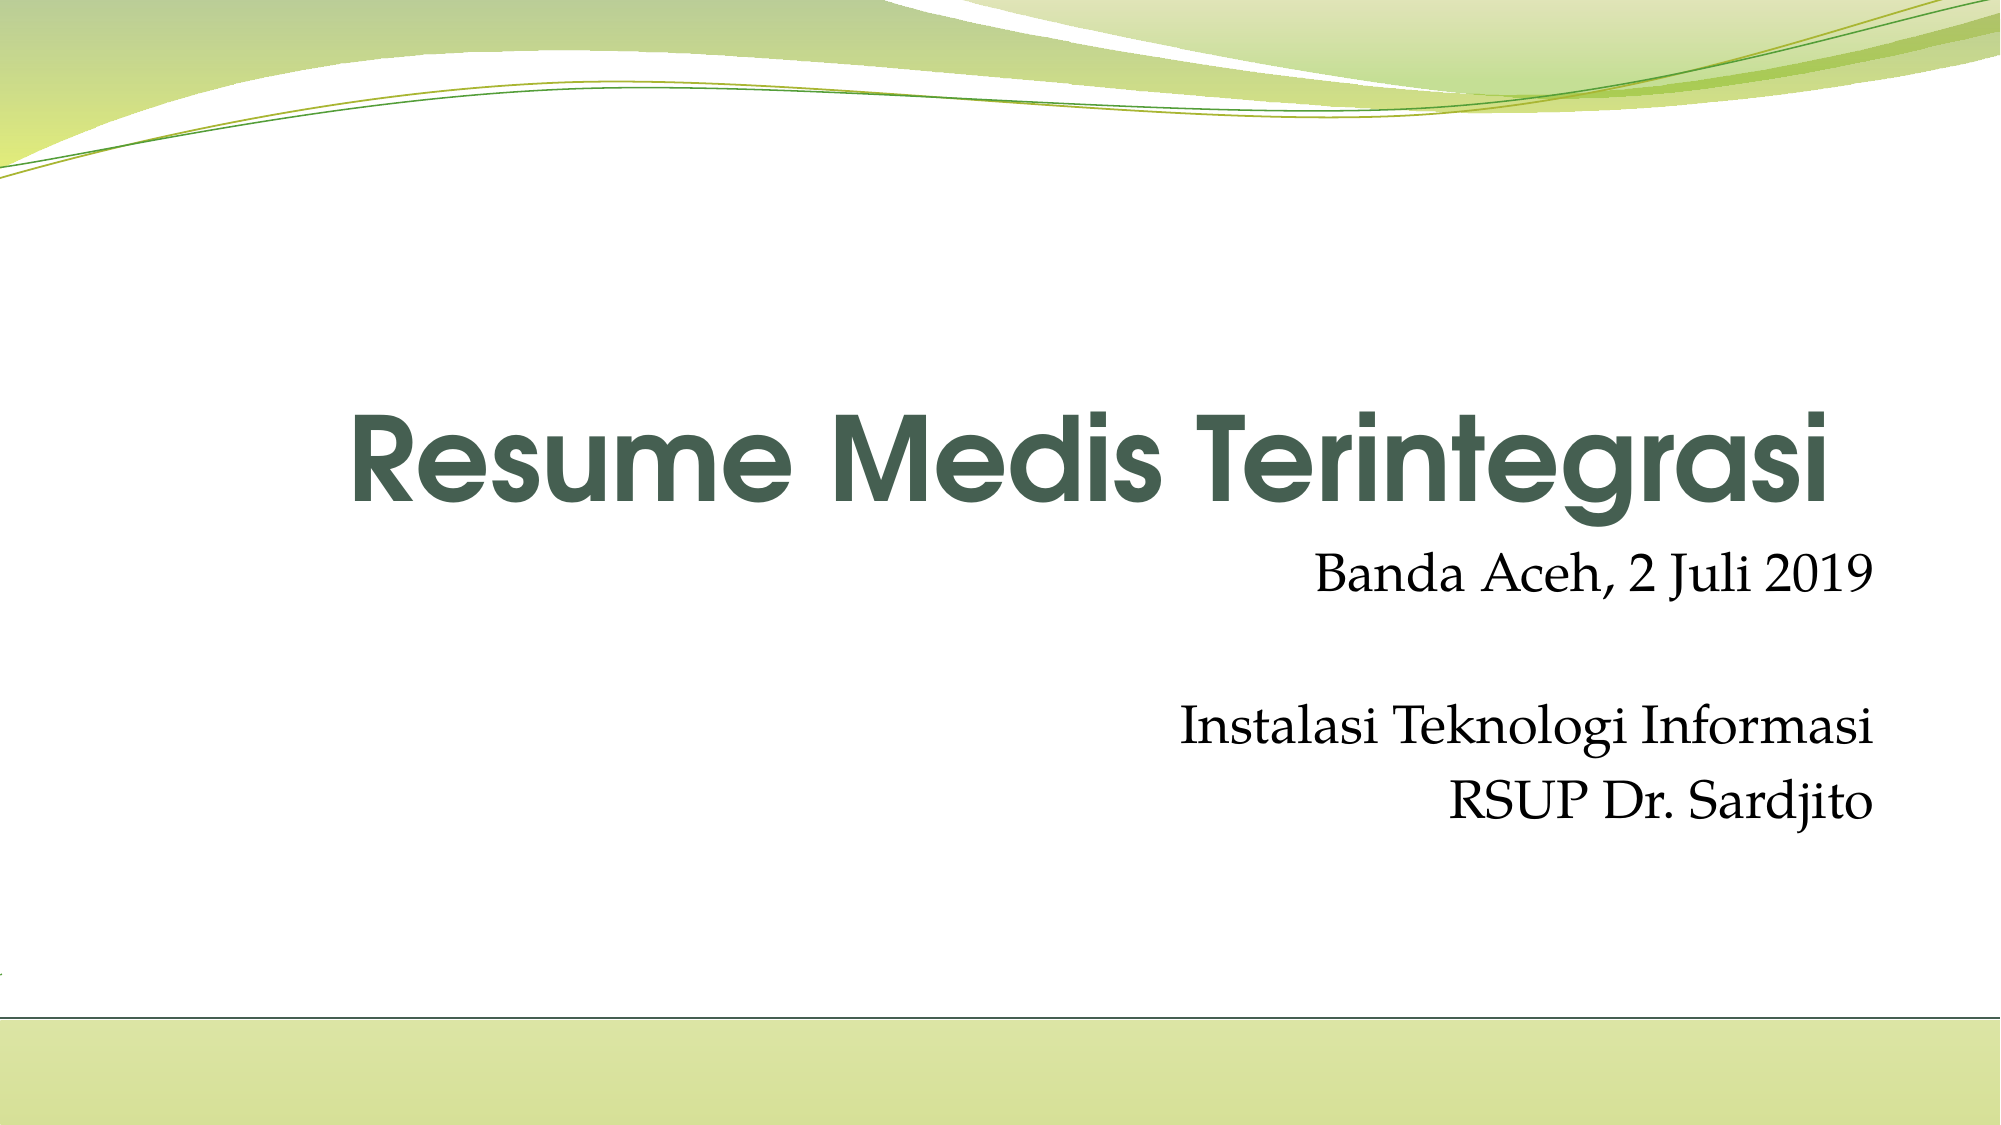

# Resume Medis Terintegrasi
Banda Aceh, 2 Juli 2019

Instalasi Teknologi Informasi
RSUP Dr. Sardjito